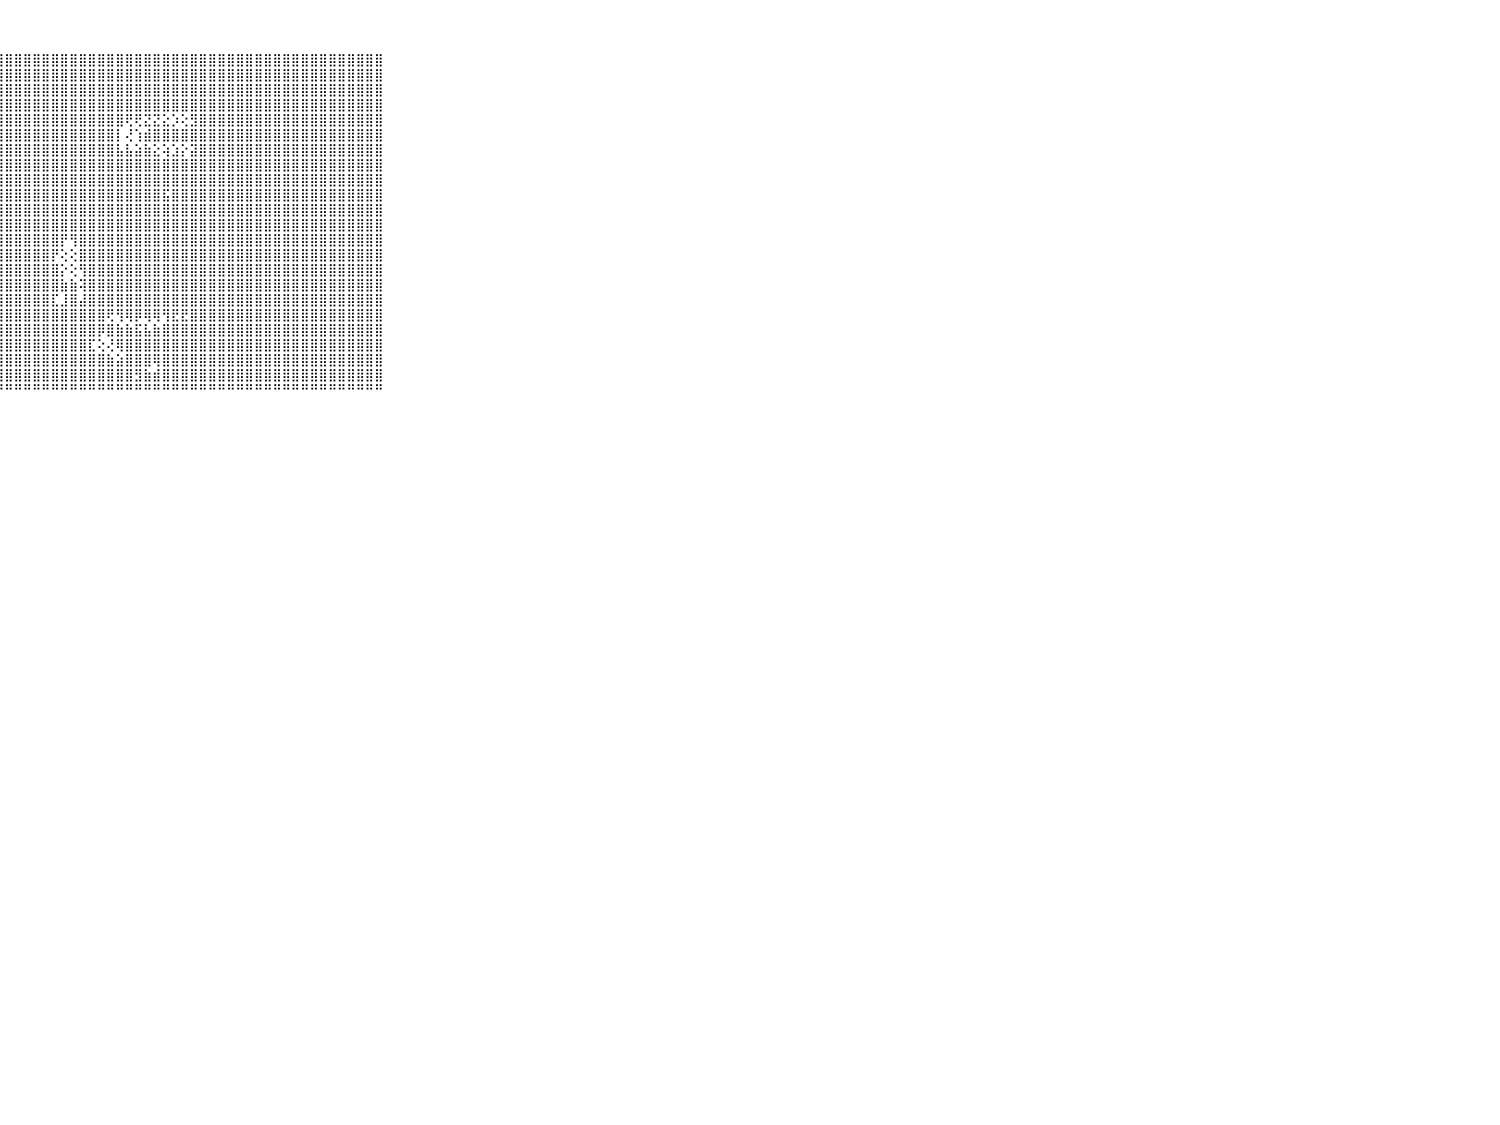

⠀⠀⠀⠀⠀⠀⠀⠀⠀⠀⠀⣿⣿⣿⣿⣿⣿⣿⣿⣿⣿⣿⣿⣿⣿⣿⣿⣿⣿⣿⣿⣿⣿⣿⣿⣿⣿⣿⣿⣿⣿⣿⣿⣿⣿⣿⣿⣿⣿⣿⣿⣿⣿⣿⣿⣿⣿⣿⣿⣿⣿⣿⣿⣿⣿⣿⣿⣿⣿⠀⠀⠀⠀⠀⠀⠀⠀⠀⠀⠀⠀
⠀⠀⠀⠀⠀⠀⠀⠀⠀⠀⠀⣿⣿⣿⣿⣿⣿⣿⣿⣿⣿⣿⣿⣿⣿⣿⣿⣿⣿⣿⣿⣿⣿⣿⣿⣿⣿⣿⣿⣿⣿⣿⣿⣿⣿⣿⣿⣿⣿⣿⣿⣿⣿⣿⣿⣿⣿⣿⣿⣿⣿⣿⣿⣿⣿⣿⣿⣿⣿⠀⠀⠀⠀⠀⠀⠀⠀⠀⠀⠀⠀
⠀⠀⠀⠀⠀⠀⠀⠀⠀⠀⠀⣿⣿⣿⣿⣿⣿⣿⣿⣿⣿⣿⣿⣿⣿⣿⣿⣿⣿⣿⣿⣿⣿⣿⣿⣿⣿⣿⣿⣿⣿⣿⣿⣿⣿⣿⣿⣿⣿⣿⣿⣿⣿⣿⣿⣿⣿⣿⣿⣿⣿⣿⣿⣿⣿⣿⣿⣿⣿⠀⠀⠀⠀⠀⠀⠀⠀⠀⠀⠀⠀
⠀⠀⠀⠀⠀⠀⠀⠀⠀⠀⠀⣿⣿⣿⣿⣿⣿⣿⣿⣿⣿⣿⣿⣿⣿⣿⣿⣿⣿⣿⣿⣿⣿⣿⣿⣿⣿⣿⣿⣿⣿⣿⣿⣿⣿⣿⣿⣿⣿⣿⣿⣿⣿⣿⣿⣿⣿⣿⣿⣿⣿⣿⣿⣿⣿⣿⣿⣿⣿⠀⠀⠀⠀⠀⠀⠀⠀⠀⠀⠀⠀
⠀⠀⠀⠀⠀⠀⠀⠀⠀⠀⠀⣿⣿⣿⣿⣿⣿⣿⣿⣿⣿⣿⣿⣿⣿⣿⣿⣿⣿⣿⣿⣿⣿⣿⣿⣿⣿⣿⣿⣿⣿⢟⢟⣝⣝⣕⡱⢕⣻⣿⣿⣿⣿⣿⣿⣿⣿⣿⣿⣿⣿⣿⣿⣿⣿⣿⣿⣿⣿⠀⠀⠀⠀⠀⠀⠀⠀⠀⠀⠀⠀
⠀⠀⠀⠀⠀⠀⠀⠀⠀⠀⠀⣿⣿⣿⣿⣿⣿⣿⣿⣿⣿⣿⣿⣿⣿⣿⣿⣿⣿⣿⣿⣿⣿⣿⣿⣿⣿⣿⣿⣿⡇⢜⢱⣾⣿⣿⣿⣿⣿⣿⣿⣿⣿⣿⣿⣿⣿⣿⣿⣿⣿⣿⣿⣿⣿⣿⣿⣿⣿⠀⠀⠀⠀⠀⠀⠀⠀⠀⠀⠀⠀
⠀⠀⠀⠀⠀⠀⠀⠀⠀⠀⠀⣿⣿⣿⣿⣿⣿⣿⣿⣿⣿⣿⣿⣿⣿⣿⣿⣿⣿⣿⣿⣿⣿⣿⣿⣿⣿⣿⣿⣿⣧⣧⣵⣷⣕⢵⣱⡕⣽⣿⣿⣿⣿⣿⣿⣿⣿⣿⣿⣿⣿⣿⣿⣿⣿⣿⣿⣿⣿⠀⠀⠀⠀⠀⠀⠀⠀⠀⠀⠀⠀
⠀⠀⠀⠀⠀⠀⠀⠀⠀⠀⠀⣿⣿⣿⣿⣿⣿⣿⣿⣿⣿⣿⣿⣿⣿⣿⣿⣿⣿⣿⣿⣿⣿⣿⣿⣿⣿⣿⣿⣿⣿⣿⣿⣿⣿⣿⣿⣿⣿⣿⣿⣿⣿⣿⣿⣿⣿⣿⣿⣿⣿⣿⣿⣿⣿⣿⣿⣿⣿⠀⠀⠀⠀⠀⠀⠀⠀⠀⠀⠀⠀
⠀⠀⠀⠀⠀⠀⠀⠀⠀⠀⠀⣿⣿⣿⣿⣿⣿⣿⣿⣿⣿⣿⣿⣿⣿⣿⣿⣿⣿⣿⣿⣿⣿⣿⣿⣿⣿⣿⣿⣿⣿⣿⣿⣿⣿⣿⣿⣿⣿⣿⣿⣿⣿⣿⣿⣿⣿⣿⣿⣿⣿⣿⣿⣿⣿⣿⣿⣿⣿⠀⠀⠀⠀⠀⠀⠀⠀⠀⠀⠀⠀
⠀⠀⠀⠀⠀⠀⠀⠀⠀⠀⠀⣿⣿⣿⣿⣿⣿⣿⣿⣿⣿⣿⣿⣿⣿⣿⣿⣿⣿⣿⣿⣿⣿⣿⣿⣿⣿⣿⣿⣿⣿⣿⣿⣿⣿⣯⣿⣿⣿⣿⣿⣿⣿⣿⣿⣿⣿⣿⣿⣿⣿⣿⣿⣿⣿⣿⣿⣿⣿⠀⠀⠀⠀⠀⠀⠀⠀⠀⠀⠀⠀
⠀⠀⠀⠀⠀⠀⠀⠀⠀⠀⠀⣿⣿⣿⣿⣿⣿⣿⣿⣿⣿⣿⣿⣿⣿⣿⣿⣿⣿⣿⣿⣿⣿⣿⣿⣿⣿⣿⣿⣿⣿⣿⣿⣿⣿⣿⣿⣿⣿⣿⣿⣿⣿⣿⣿⣿⣿⣿⣿⣿⣿⣿⣿⣿⣿⣿⣿⣿⣿⠀⠀⠀⠀⠀⠀⠀⠀⠀⠀⠀⠀
⠀⠀⠀⠀⠀⠀⠀⠀⠀⠀⠀⣿⣿⣿⣿⣿⣿⣿⣿⣿⣿⣿⣿⣿⣿⣿⣿⣿⣿⣿⣿⣿⣿⣿⣿⣿⣿⣿⣿⣿⣿⣿⣿⣿⣿⣿⣿⣿⣿⣿⣿⣿⣿⣿⣿⣿⣿⣿⣿⣿⣿⣿⣿⣿⣿⣿⣿⣿⣿⠀⠀⠀⠀⠀⠀⠀⠀⠀⠀⠀⠀
⠀⠀⠀⠀⠀⠀⠀⠀⠀⠀⠀⣿⣿⣿⣿⣿⣿⣿⣿⣿⣿⣿⣿⣿⣿⣿⣿⣿⣿⣿⣿⣿⣿⣿⡟⢻⣿⣿⣿⣿⣿⣿⣿⣿⣿⣿⣿⣿⣿⣿⣿⣿⣿⣿⣿⣿⣿⣿⣿⣿⣿⣿⣿⣿⣿⣿⣿⣿⣿⠀⠀⠀⠀⠀⠀⠀⠀⠀⠀⠀⠀
⠀⠀⠀⠀⠀⠀⠀⠀⠀⠀⠀⣿⣿⣿⣿⣿⣿⣿⣿⣿⣿⣿⣿⣿⣿⣿⣿⣿⣿⣿⣿⣿⣿⡟⢕⢕⣿⣿⣿⣿⣿⣿⣿⣿⣿⣿⣿⣿⣿⣿⣿⣿⣿⣿⣿⣿⣿⣿⣿⣿⣿⣿⣿⣿⣿⣿⣿⣿⣿⠀⠀⠀⠀⠀⠀⠀⠀⠀⠀⠀⠀
⠀⠀⠀⠀⠀⠀⠀⠀⠀⠀⠀⣿⣿⣿⣿⣿⣿⣿⣿⣿⣿⣿⣿⣿⣿⣿⣿⣿⣿⣿⣿⣿⣿⣿⡕⢕⢻⣿⣿⣿⣿⣿⣿⣿⣿⣿⣿⣿⣿⣿⣿⣿⣿⣿⣿⣿⣿⣿⣿⣿⣿⣿⣿⣿⣿⣿⣿⣿⣿⠀⠀⠀⠀⠀⠀⠀⠀⠀⠀⠀⠀
⠀⠀⠀⠀⠀⠀⠀⠀⠀⠀⠀⣿⣿⣿⣿⣿⣿⣿⣿⣿⣿⣿⣿⣿⣿⣿⣿⣿⣿⣿⣿⣿⣿⣿⣷⣷⢽⣿⣿⣿⣿⣿⣿⣿⣿⣿⣿⣿⣿⣿⣿⣿⣿⣿⣿⣿⣿⣿⣿⣿⣿⣿⣿⣿⣿⣿⣿⣿⣿⠀⠀⠀⠀⠀⠀⠀⠀⠀⠀⠀⠀
⠀⠀⠀⠀⠀⠀⠀⠀⠀⠀⠀⣿⣿⣿⣿⣿⣿⣿⣿⣿⣿⣿⣿⣿⣿⣿⣿⣿⣿⣿⣿⣿⣿⣏⣸⣿⣼⣿⣿⣿⣿⣿⣿⣿⣿⣿⣿⣿⣿⣿⣿⣿⣿⣿⣿⣿⣿⣿⣿⣿⣿⣿⣿⣿⣿⣿⣿⣿⣿⠀⠀⠀⠀⠀⠀⠀⠀⠀⠀⠀⠀
⠀⠀⠀⠀⠀⠀⠀⠀⠀⠀⠀⣿⣿⣿⣿⣿⣿⣿⣿⣿⣿⣿⣿⣿⣿⣿⣿⣿⣿⣿⣿⣿⣿⣿⣿⣿⣿⣿⣿⢟⢻⢿⡿⢿⢿⢻⣟⣟⣿⣿⣿⣿⣿⣿⣿⣿⣿⣿⣿⣿⣿⣿⣿⣿⣿⣿⣿⣿⣿⠀⠀⠀⠀⠀⠀⠀⠀⠀⠀⠀⠀
⠀⠀⠀⠀⠀⠀⠀⠀⠀⠀⠀⣿⣿⣿⣿⣿⣿⣿⣿⣿⣿⣿⣿⣿⣿⣿⣿⣿⣿⣿⣿⣿⣿⣿⣿⣿⣿⣿⡿⣿⣷⣷⣯⣧⣷⣿⣿⣿⣿⣿⣿⣿⣿⣿⣿⣿⣿⣿⣿⣿⣿⣿⣿⣿⣿⣿⣿⣿⣿⠀⠀⠀⠀⠀⠀⠀⠀⠀⠀⠀⠀
⠀⠀⠀⠀⠀⠀⠀⠀⠀⠀⠀⣿⣿⣿⣿⣿⣿⣿⣿⣿⣿⣿⣿⣿⣿⣿⣿⣿⣿⣿⣿⣿⣿⣿⣿⣿⣿⣏⢕⢜⢿⣿⣿⣿⣿⣿⣿⣿⣿⣿⣿⣿⣿⣿⣿⣿⣿⣿⣿⣿⣿⣿⣿⣿⣿⣿⣿⣿⣿⠀⠀⠀⠀⠀⠀⠀⠀⠀⠀⠀⠀
⠀⠀⠀⠀⠀⠀⠀⠀⠀⠀⠀⣿⣿⣿⣿⣿⣿⣿⣿⣿⣿⣿⣿⣿⣿⣿⣿⣿⣿⣿⣿⣿⣿⣿⣿⣿⣿⣿⣿⣷⣵⣿⣿⣿⢿⣿⣿⣿⣿⣿⣿⣿⣿⣿⣿⣿⣿⣿⣿⣿⣿⣿⣿⣿⣿⣿⣿⣿⣿⠀⠀⠀⠀⠀⠀⠀⠀⠀⠀⠀⠀
⠀⠀⠀⠀⠀⠀⠀⠀⠀⠀⠀⣿⣿⣿⣿⣿⣿⣿⣿⣿⣿⣿⣿⣿⣿⣿⣿⣿⣿⣿⣿⣿⣿⣿⣿⣿⣿⣿⣿⣿⣿⣿⣻⣷⣾⣿⣿⣿⣿⣿⣿⣿⣿⣿⣿⣿⣿⣿⣿⣿⣿⣿⣿⣿⣿⣿⣿⣿⣿⠀⠀⠀⠀⠀⠀⠀⠀⠀⠀⠀⠀
⠀⠀⠀⠀⠀⠀⠀⠀⠀⠀⠀⠛⠛⠛⠛⠛⠛⠛⠛⠛⠛⠛⠛⠛⠛⠛⠛⠛⠛⠛⠛⠛⠛⠛⠛⠛⠛⠛⠛⠛⠛⠛⠛⠛⠛⠛⠛⠛⠛⠛⠛⠛⠛⠛⠛⠛⠛⠛⠛⠛⠛⠛⠛⠛⠛⠛⠛⠛⠛⠀⠀⠀⠀⠀⠀⠀⠀⠀⠀⠀⠀